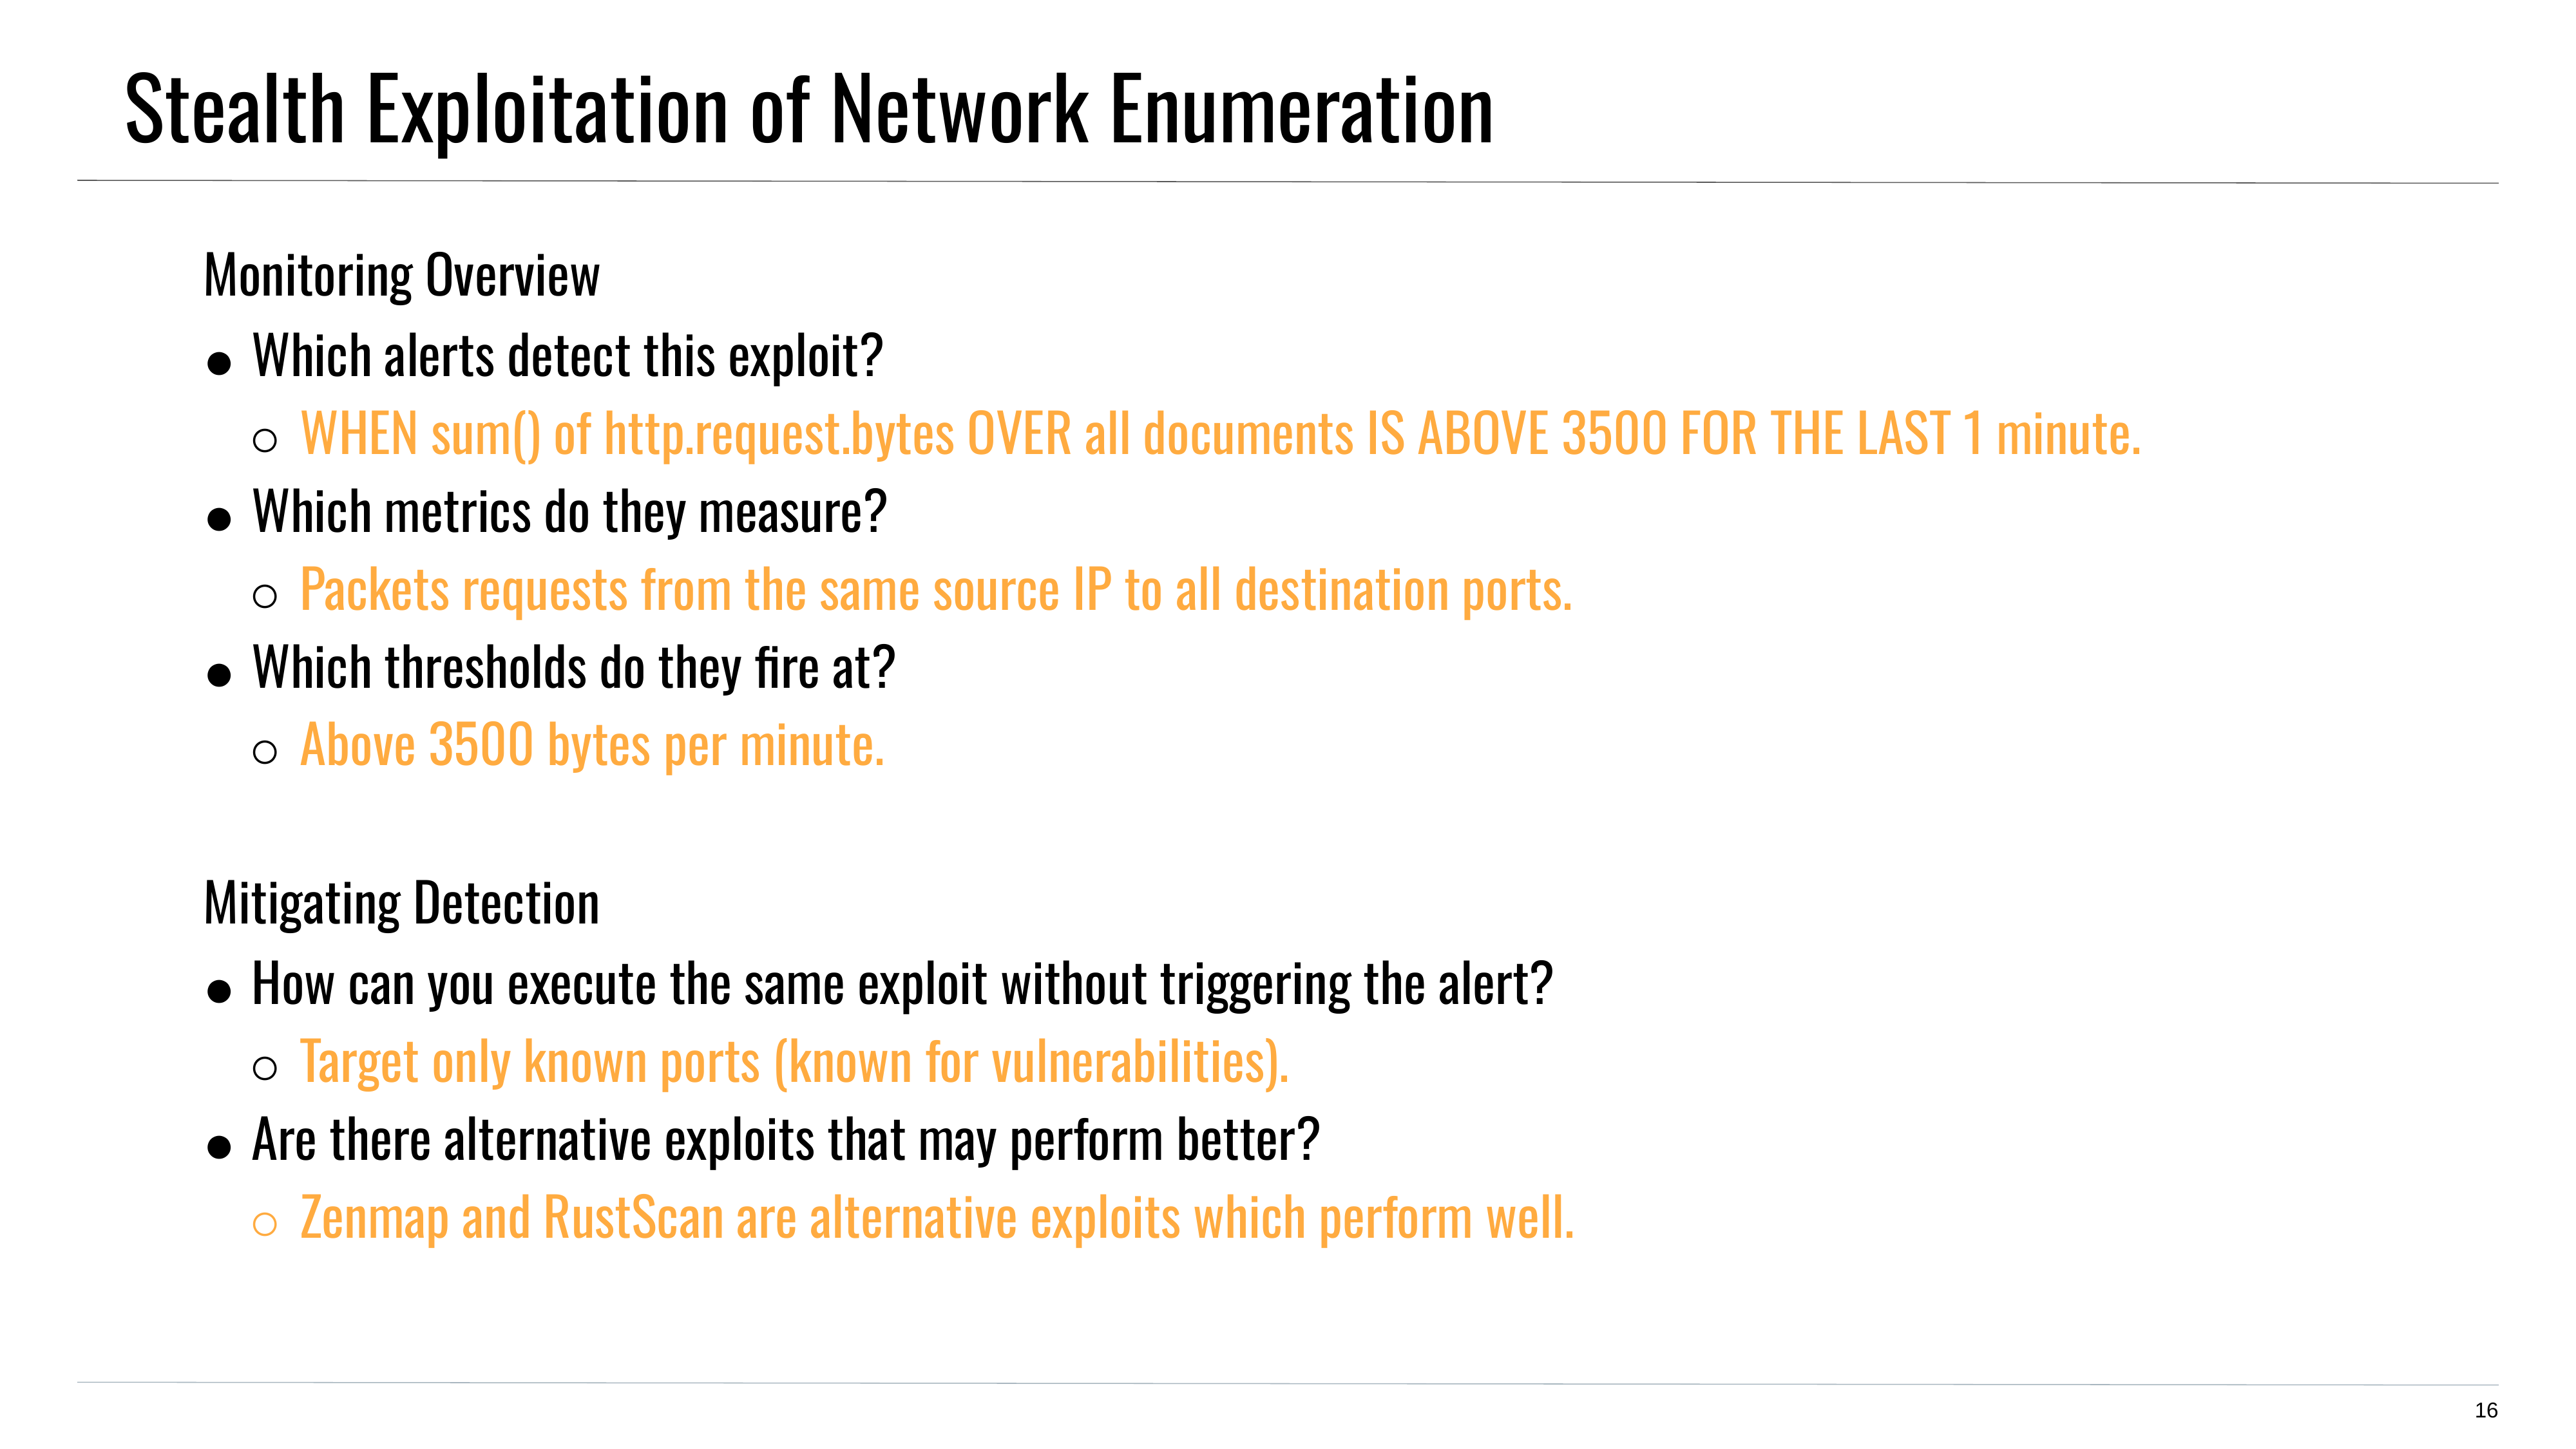

# Stealth Exploitation of Network Enumeration
Monitoring Overview
Which alerts detect this exploit?
WHEN sum() of http.request.bytes OVER all documents IS ABOVE 3500 FOR THE LAST 1 minute.
Which metrics do they measure?
Packets requests from the same source IP to all destination ports.
Which thresholds do they fire at?
Above 3500 bytes per minute.

Mitigating Detection
How can you execute the same exploit without triggering the alert?
Target only known ports (known for vulnerabilities).
Are there alternative exploits that may perform better?
Zenmap and RustScan are alternative exploits which perform well.

16